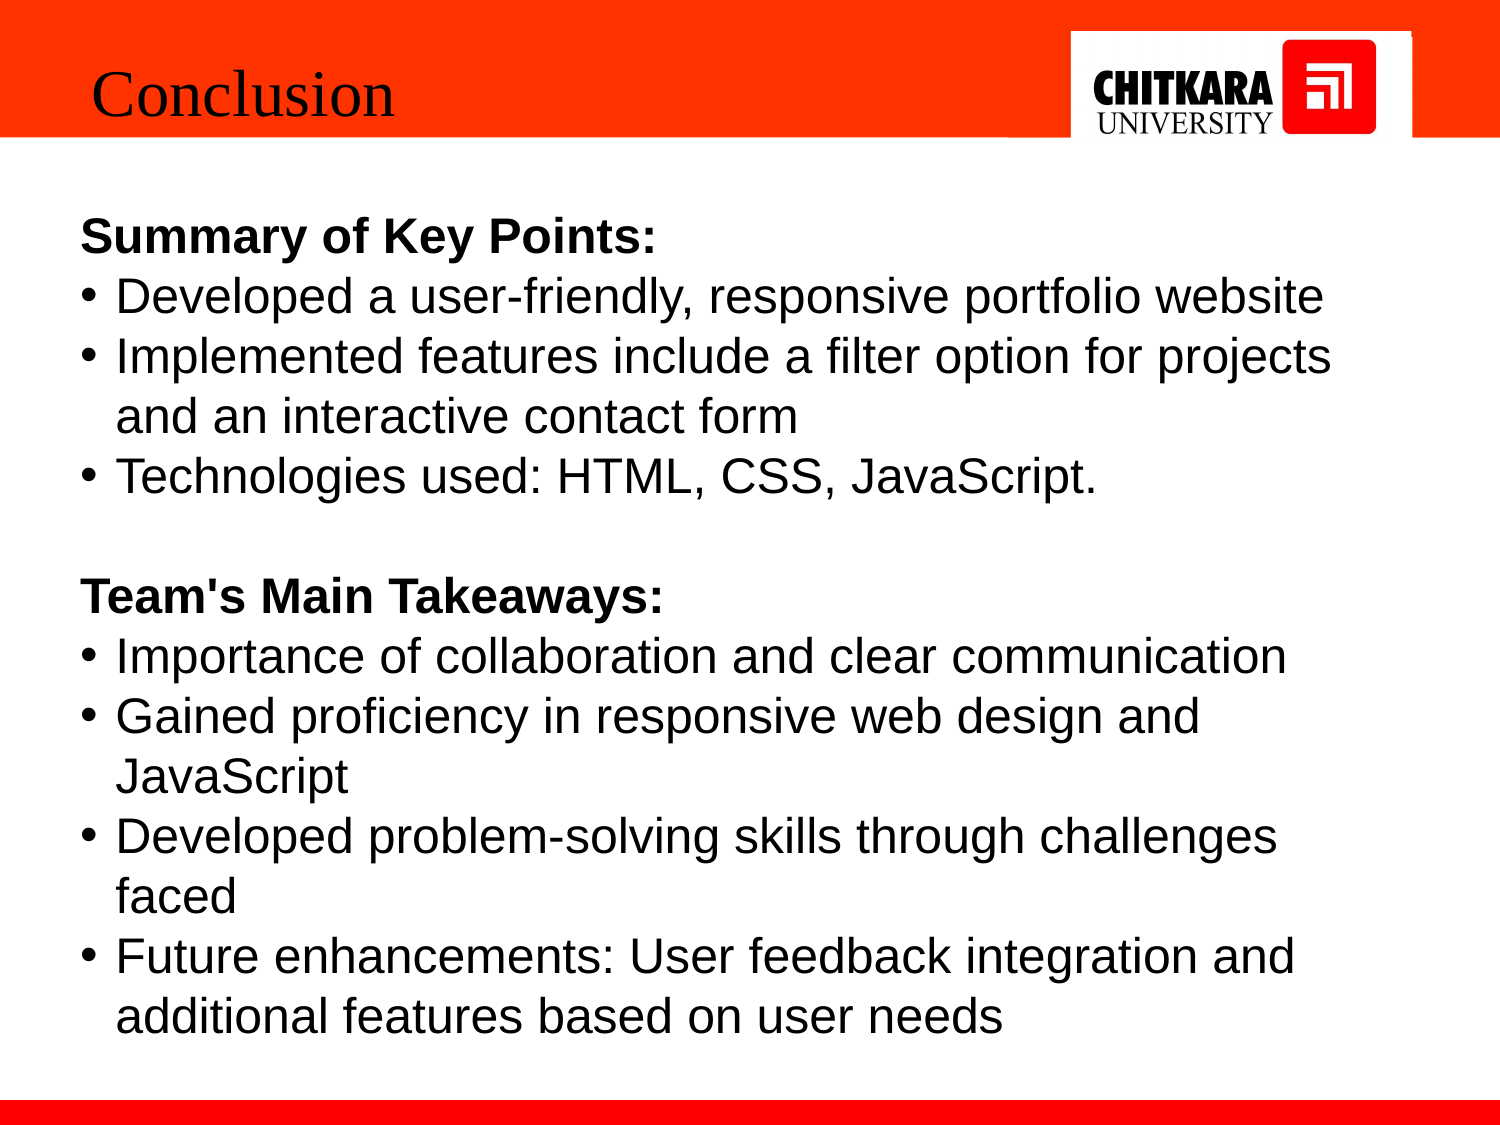

Conclusion
Summary of Key Points:
Developed a user-friendly, responsive portfolio website
Implemented features include a filter option for projects and an interactive contact form
Technologies used: HTML, CSS, JavaScript.

Team's Main Takeaways:
Importance of collaboration and clear communication
Gained proficiency in responsive web design and JavaScript
Developed problem-solving skills through challenges faced
Future enhancements: User feedback integration and additional features based on user needs